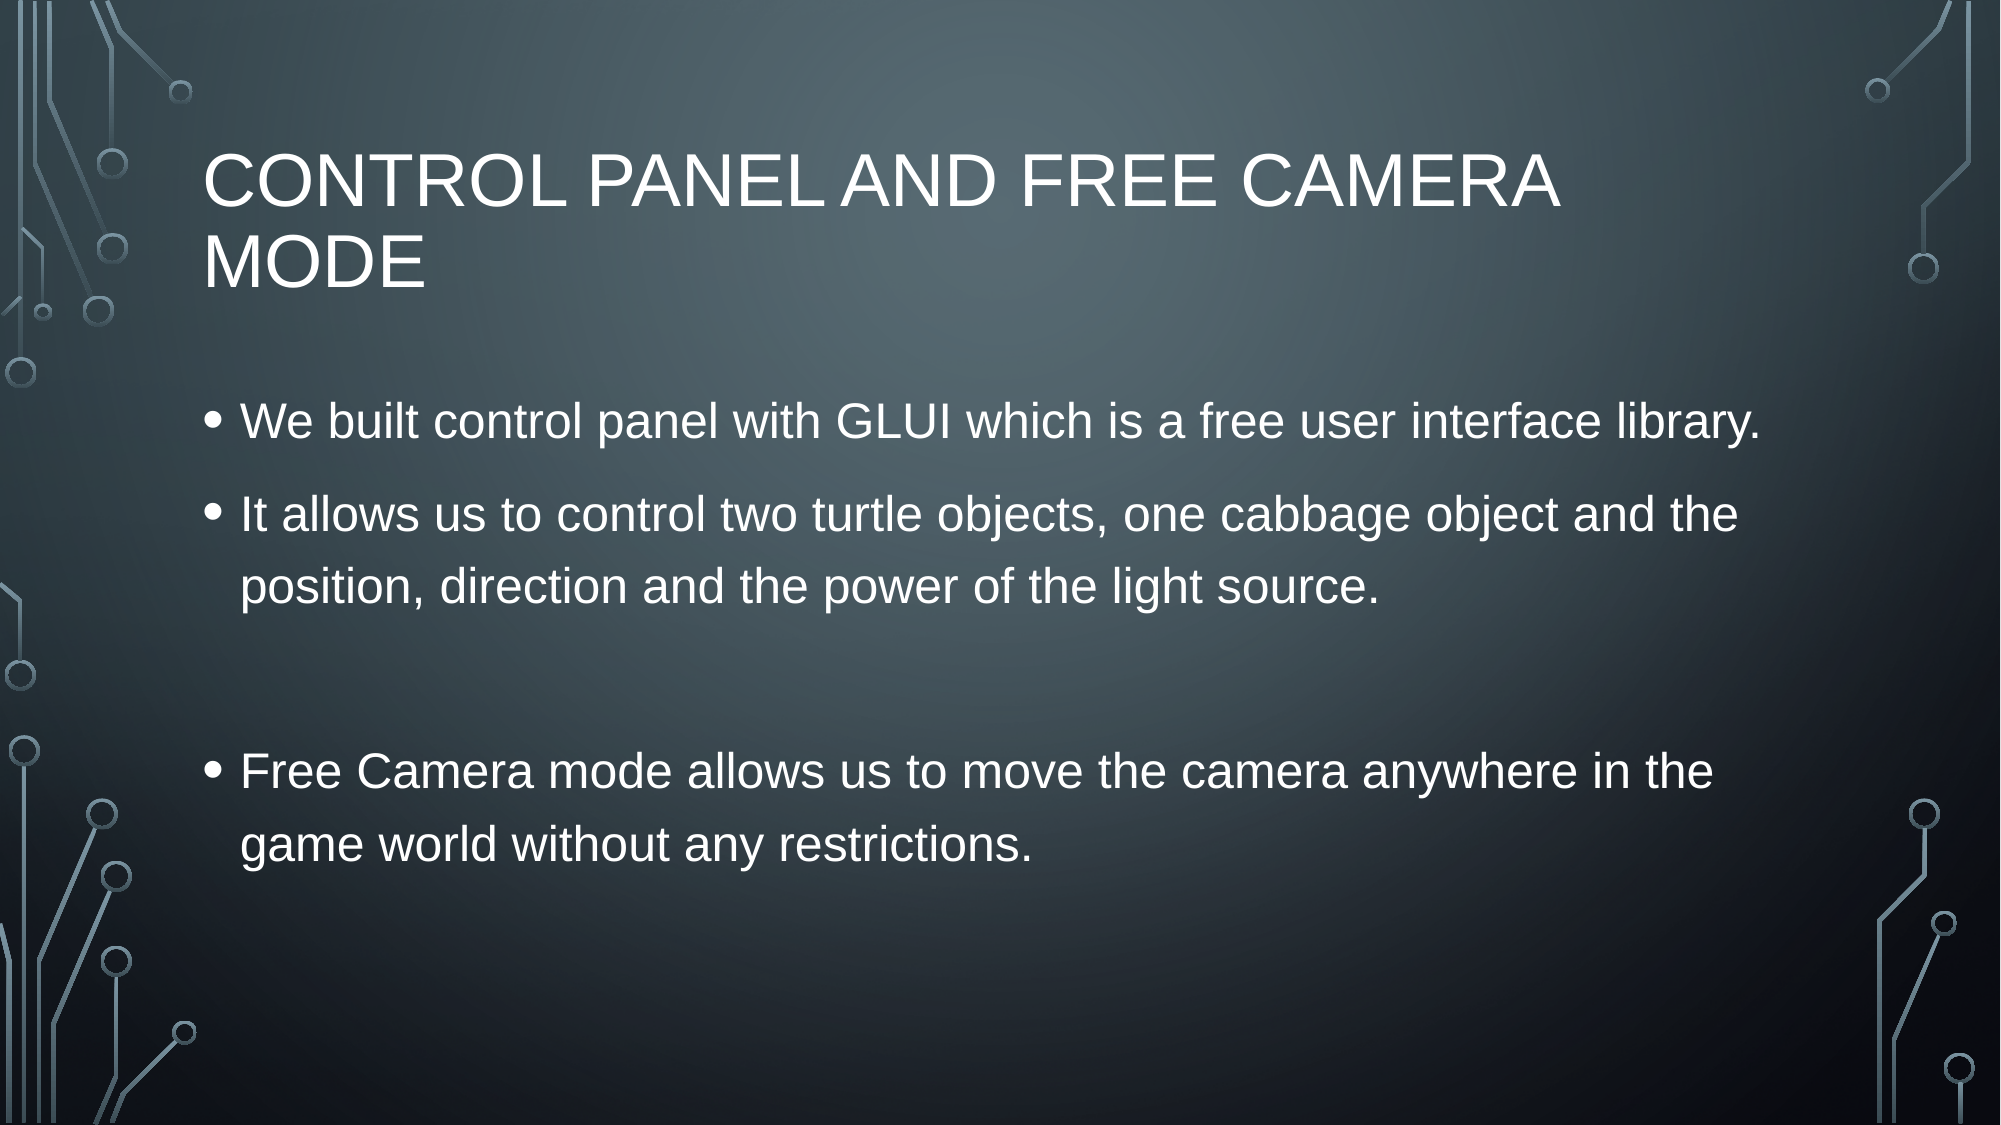

# Control panel And free camera mode
We built control panel with GLUI which is a free user interface library.
It allows us to control two turtle objects, one cabbage object and the position, direction and the power of the light source.

Free Camera mode allows us to move the camera anywhere in the game world without any restrictions.